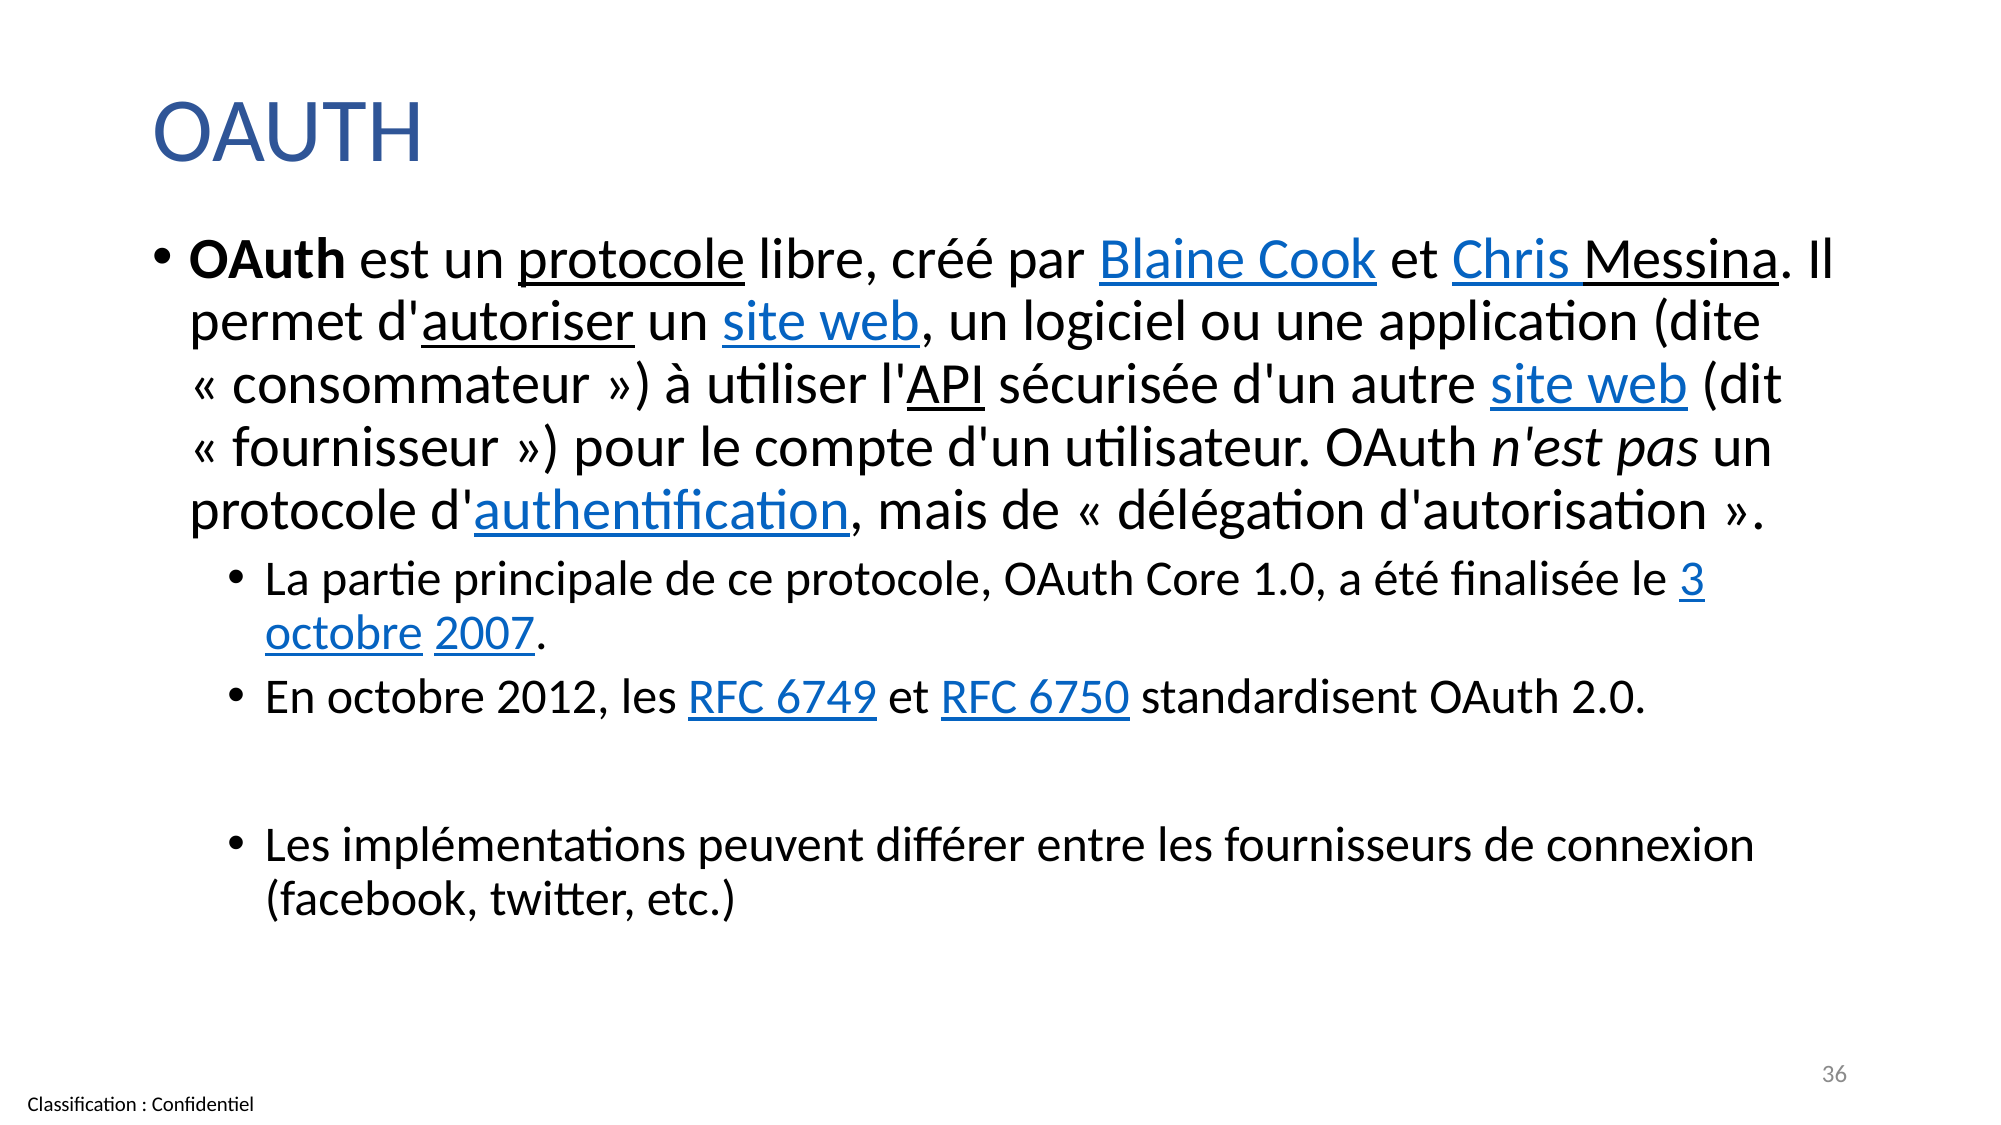

# OAUTH
OAuth est un protocole libre, créé par Blaine Cook et Chris Messina. Il permet d'autoriser un site web, un logiciel ou une application (dite « consommateur ») à utiliser l'API sécurisée d'un autre site web (dit « fournisseur ») pour le compte d'un utilisateur. OAuth n'est pas un protocole d'authentification, mais de « délégation d'autorisation ».
La partie principale de ce protocole, OAuth Core 1.0, a été finalisée le 3 octobre 2007.
En octobre 2012, les RFC 6749 et RFC 6750 standardisent OAuth 2.0.

Les implémentations peuvent différer entre les fournisseurs de connexion (facebook, twitter, etc.)
36